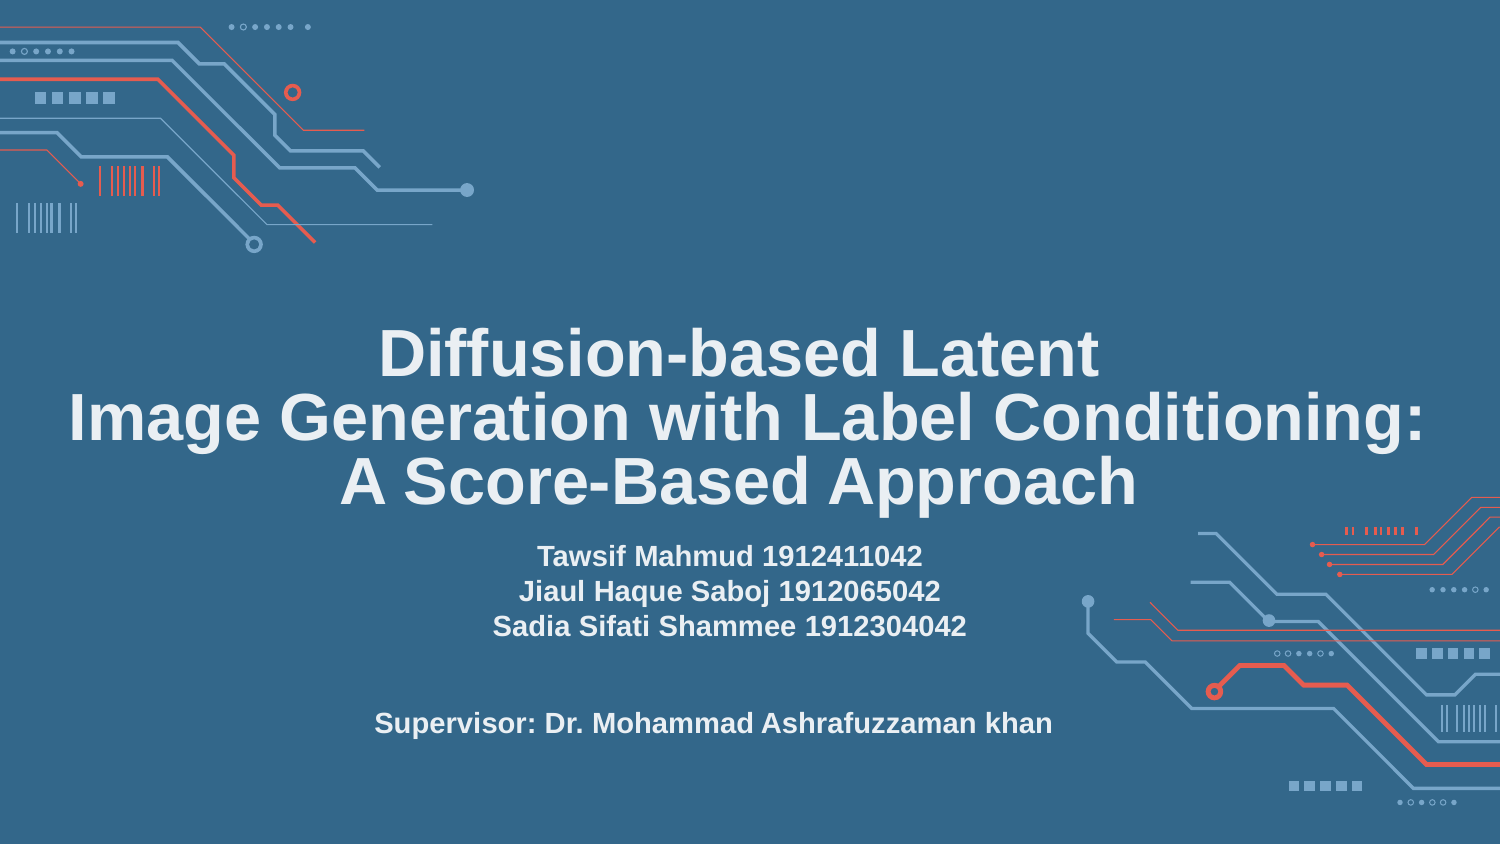

# Diffusion-based Latent Image Generation with Label Conditioning: A Score-Based Approach

Tawsif Mahmud 1912411042
Jiaul Haque Saboj 1912065042
Sadia Sifati Shammee 1912304042

Supervisor: Dr. Mohammad Ashrafuzzaman khan